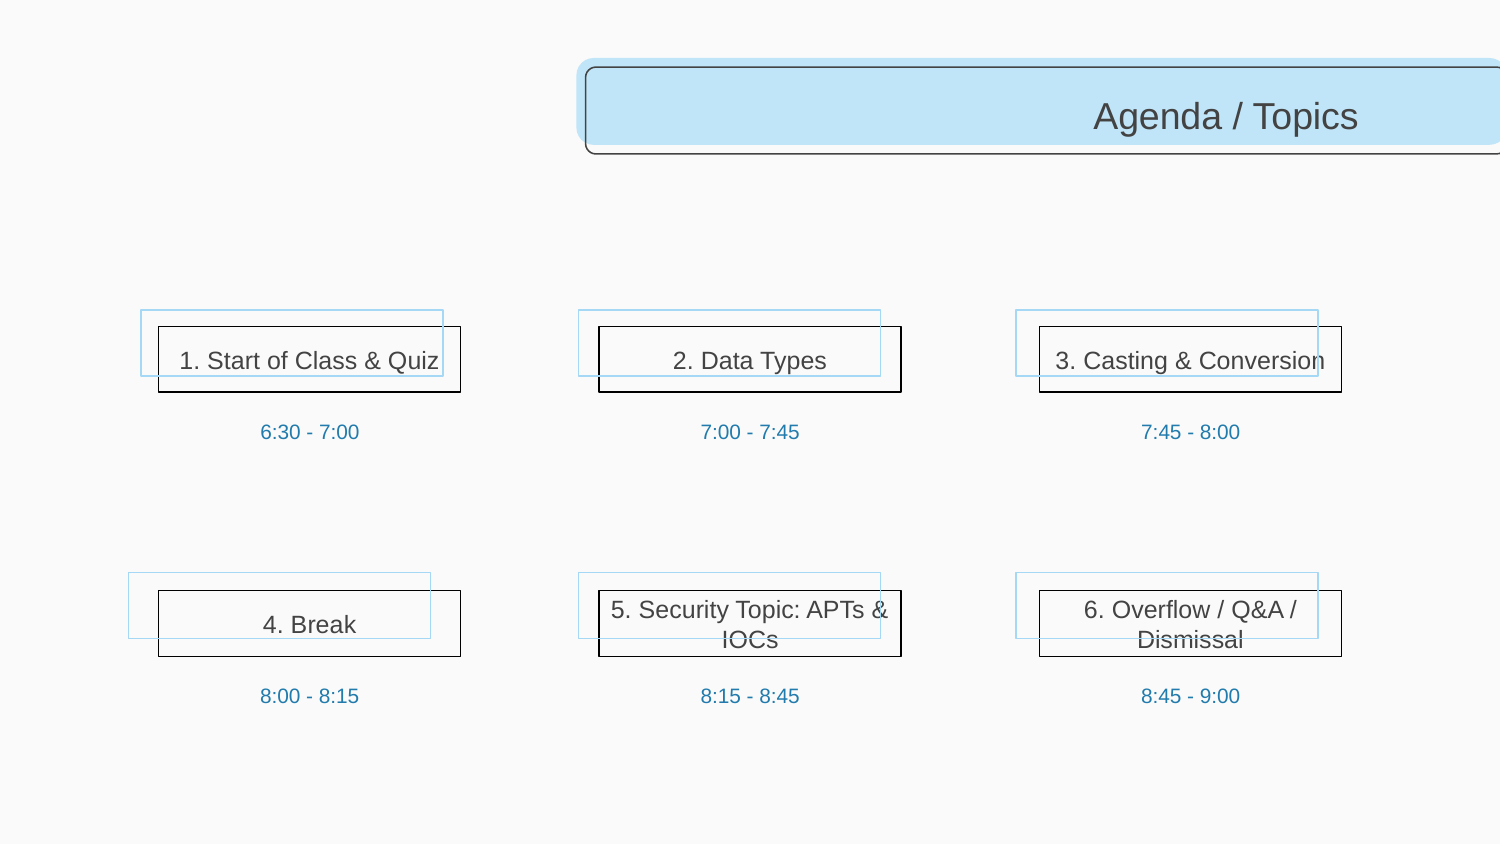

# Agenda / Topics

1. Start of Class & Quiz
2. Data Types
3. Casting & Conversion
6:30 - 7:00
7:00 - 7:45
7:45 - 8:00

4. Break
5. Security Topic: APTs & IOCs
6. Overflow / Q&A / Dismissal
8:00 - 8:15
8:15 - 8:45
8:45 - 9:00